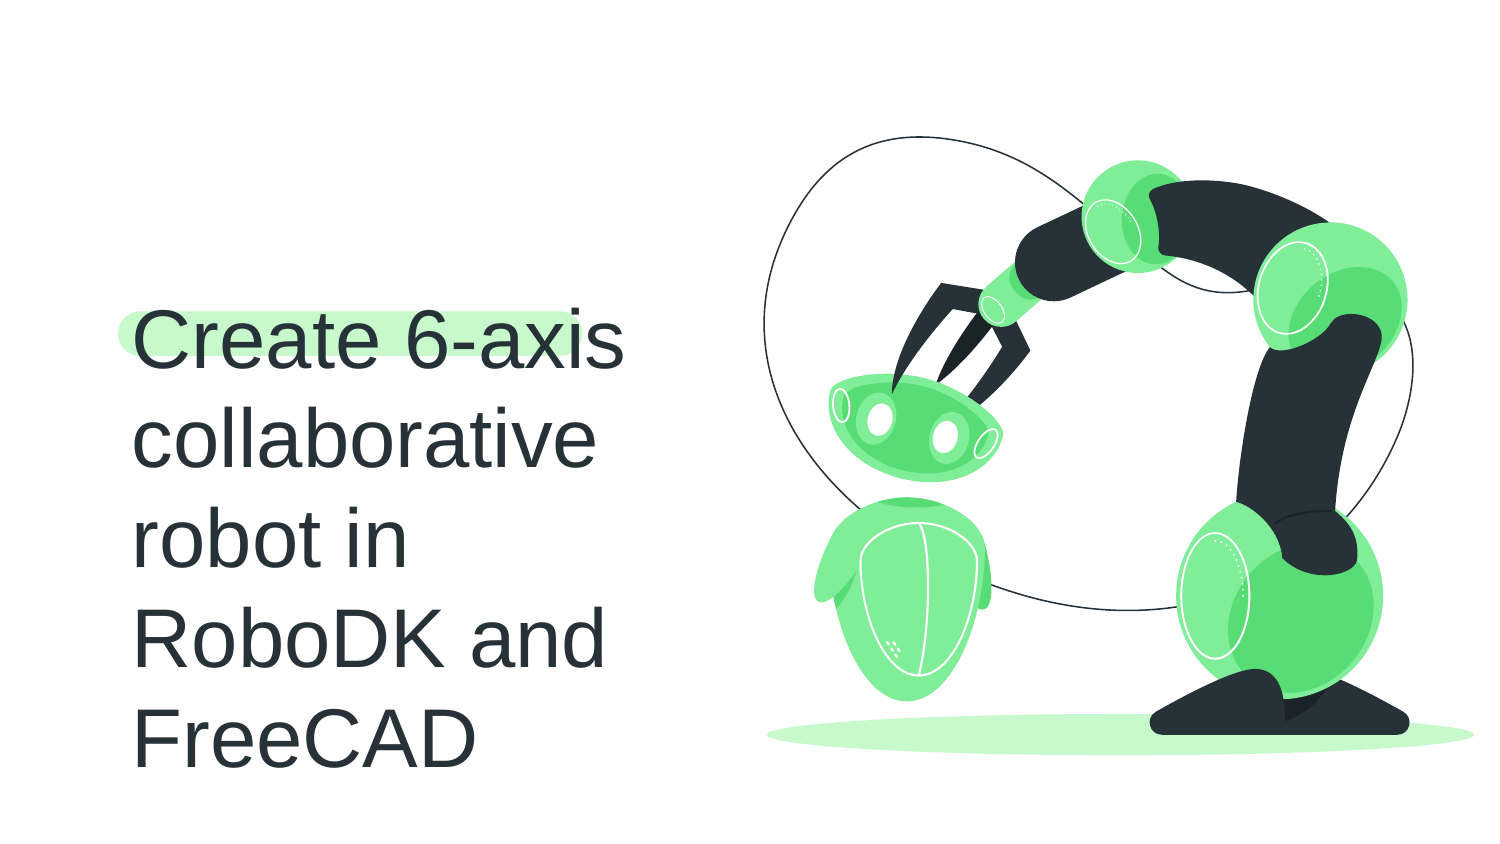

# Create 6-axis collaborative robot in RoboDK and FreeCAD